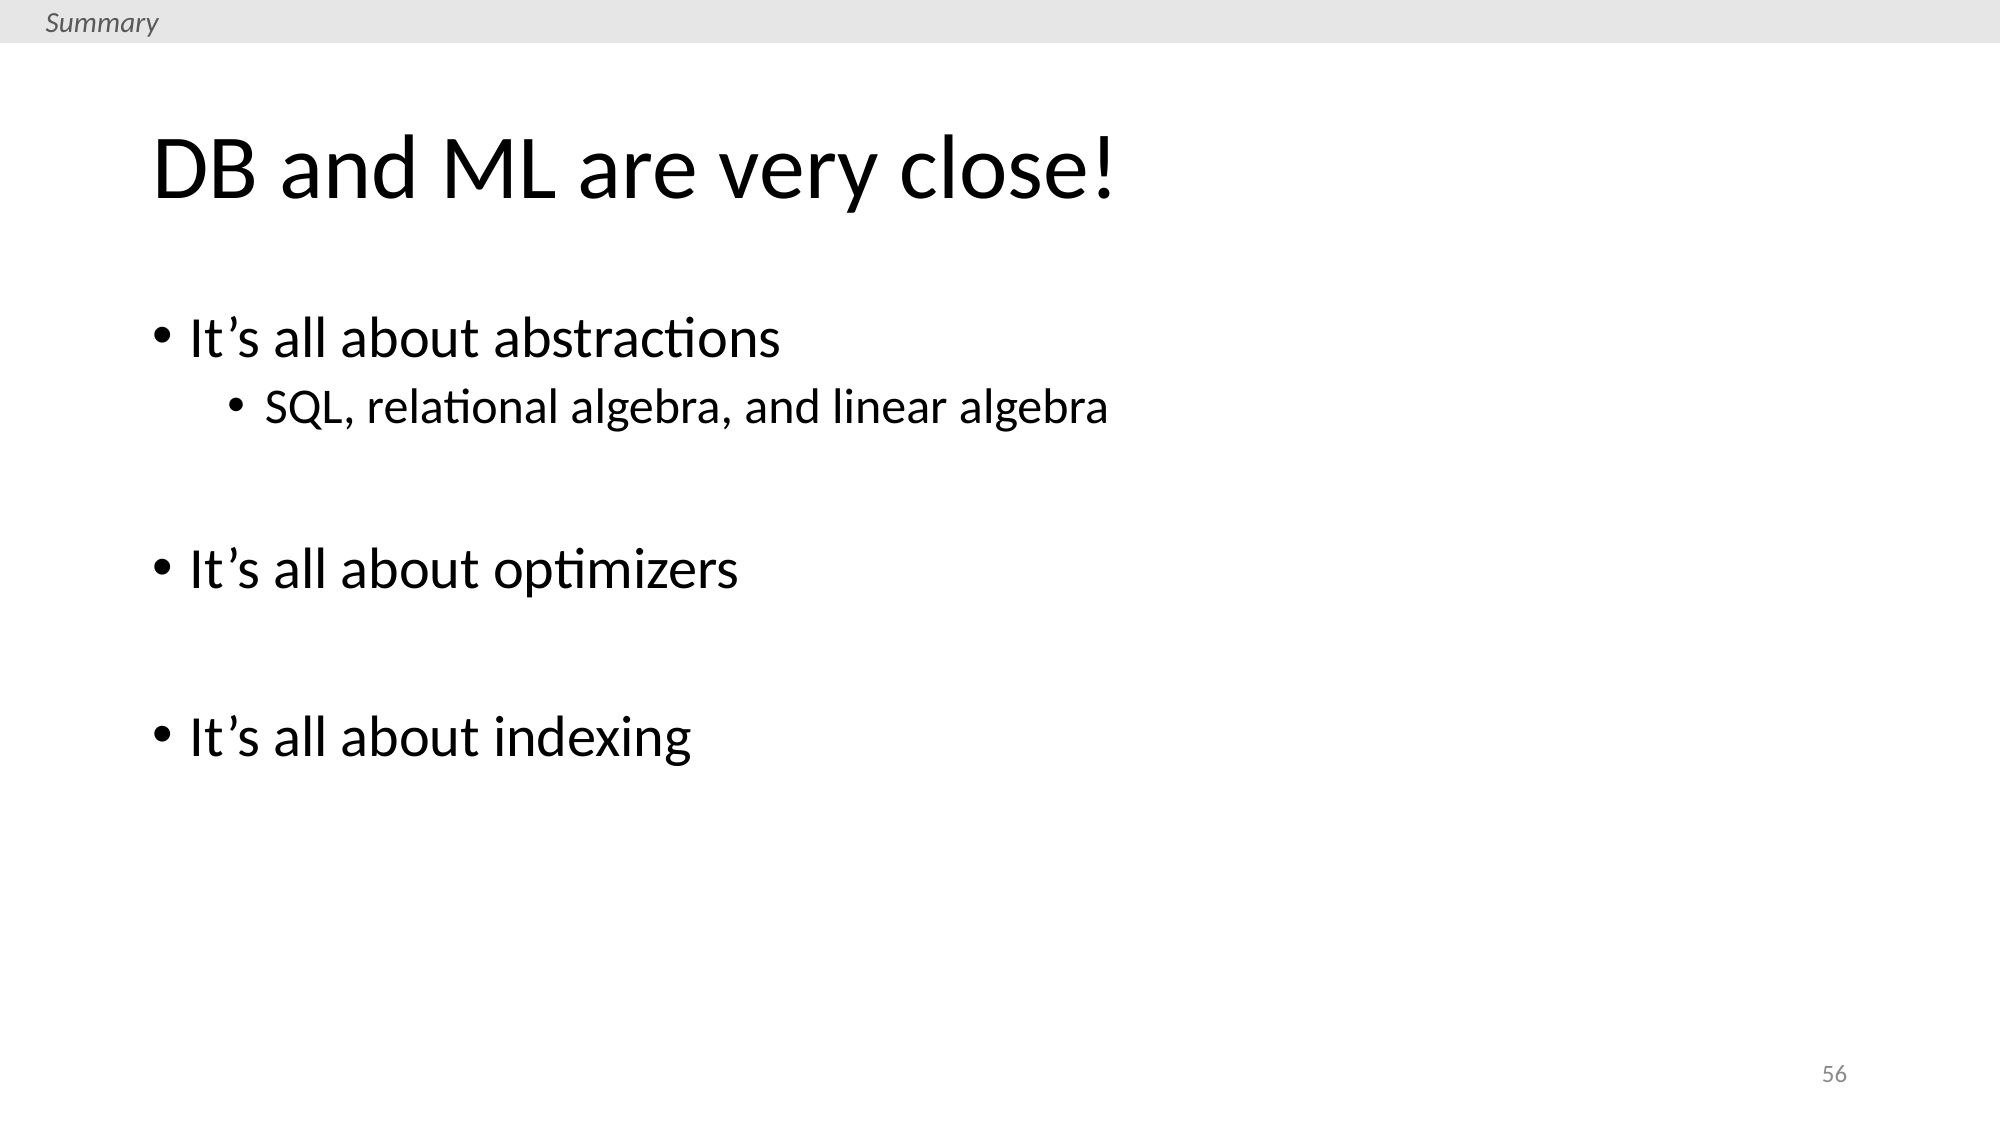

Summary
# DB and ML are very close!
It’s all about abstractions
SQL, relational algebra, and linear algebra

It’s all about optimizers

It’s all about indexing

56